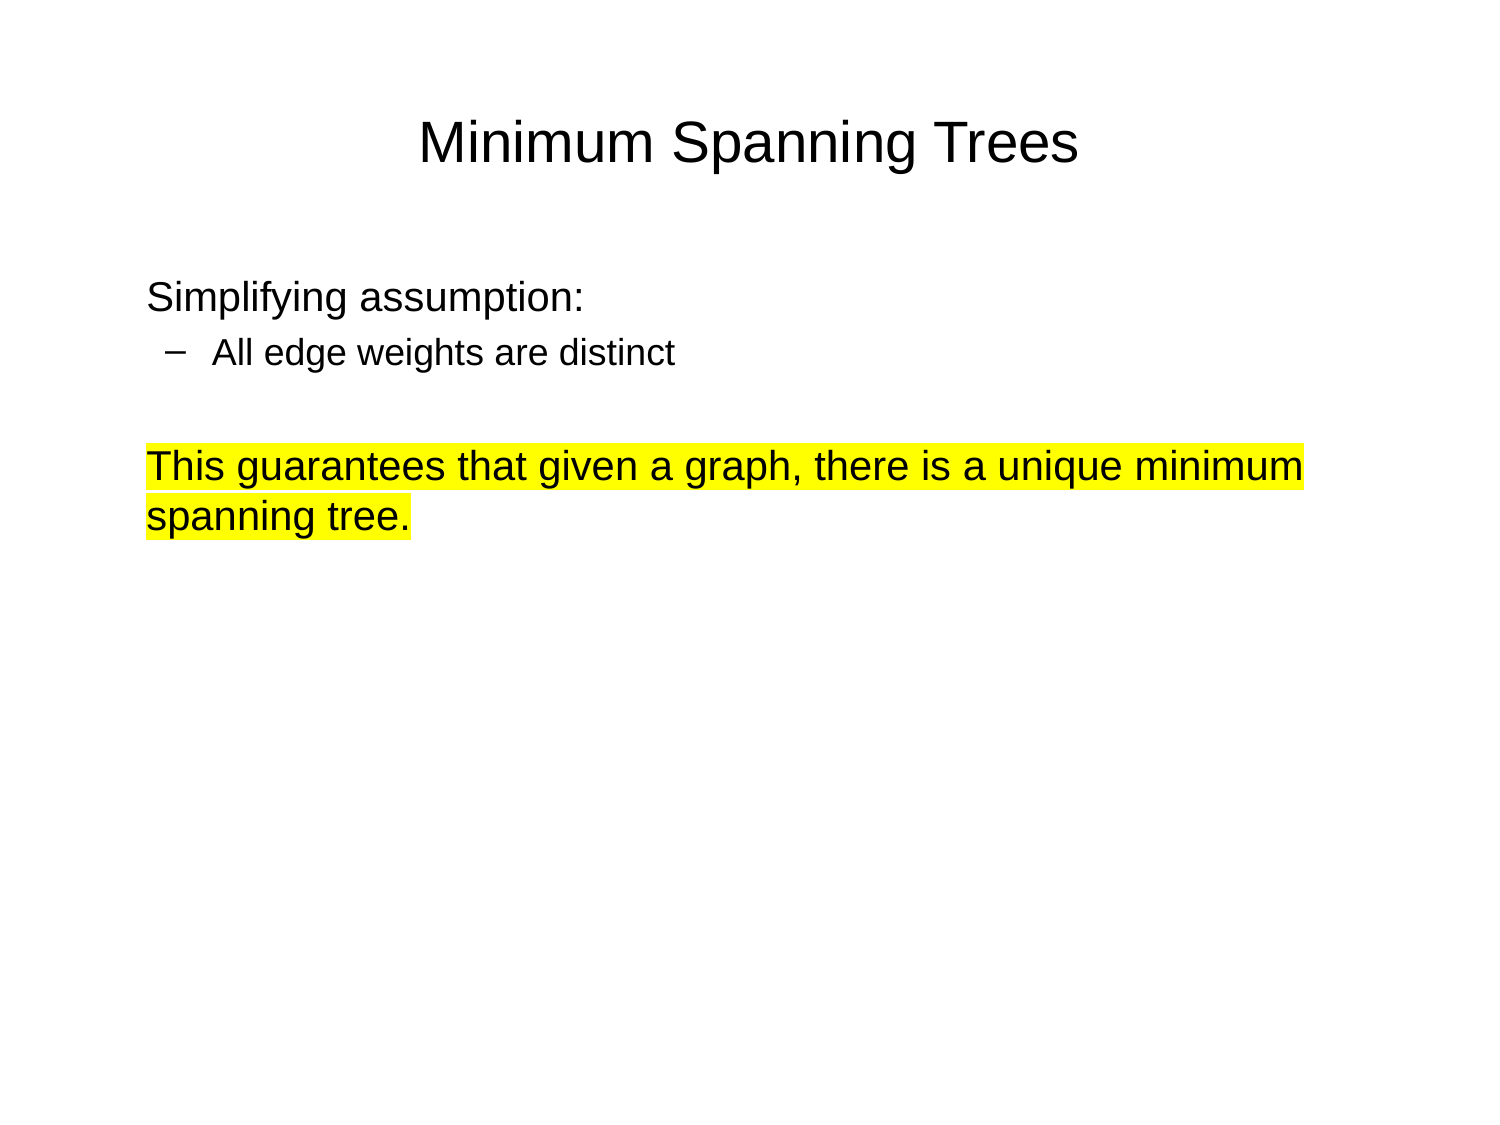

# Minimum Spanning Trees
	Simplifying assumption:
All edge weights are distinct

	This guarantees that given a graph, there is a unique minimum spanning tree.